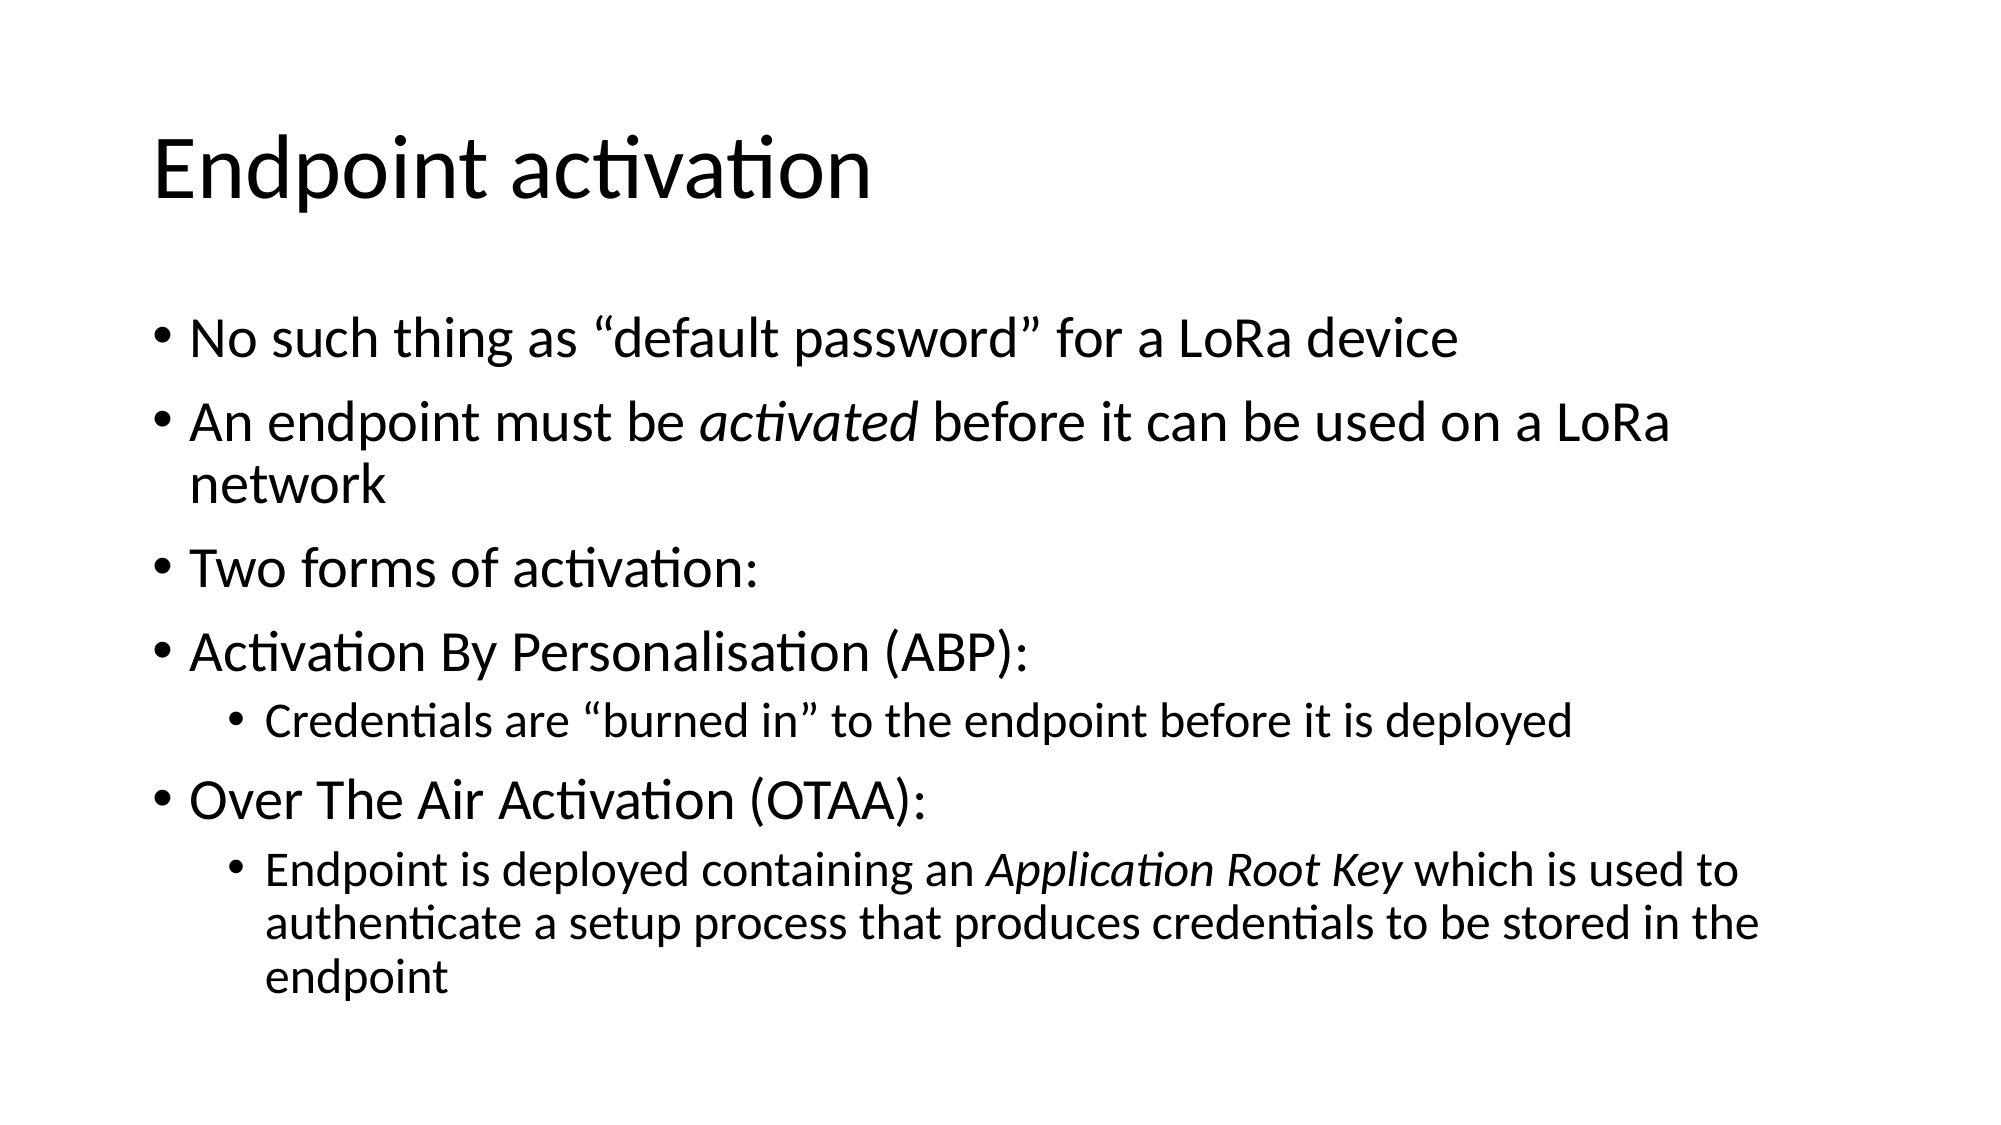

# Endpoint activation
No such thing as “default password” for a LoRa device
An endpoint must be activated before it can be used on a LoRa network
Two forms of activation:
Activation By Personalisation (ABP):
Credentials are “burned in” to the endpoint before it is deployed
Over The Air Activation (OTAA):
Endpoint is deployed containing an Application Root Key which is used to authenticate a setup process that produces credentials to be stored in the endpoint